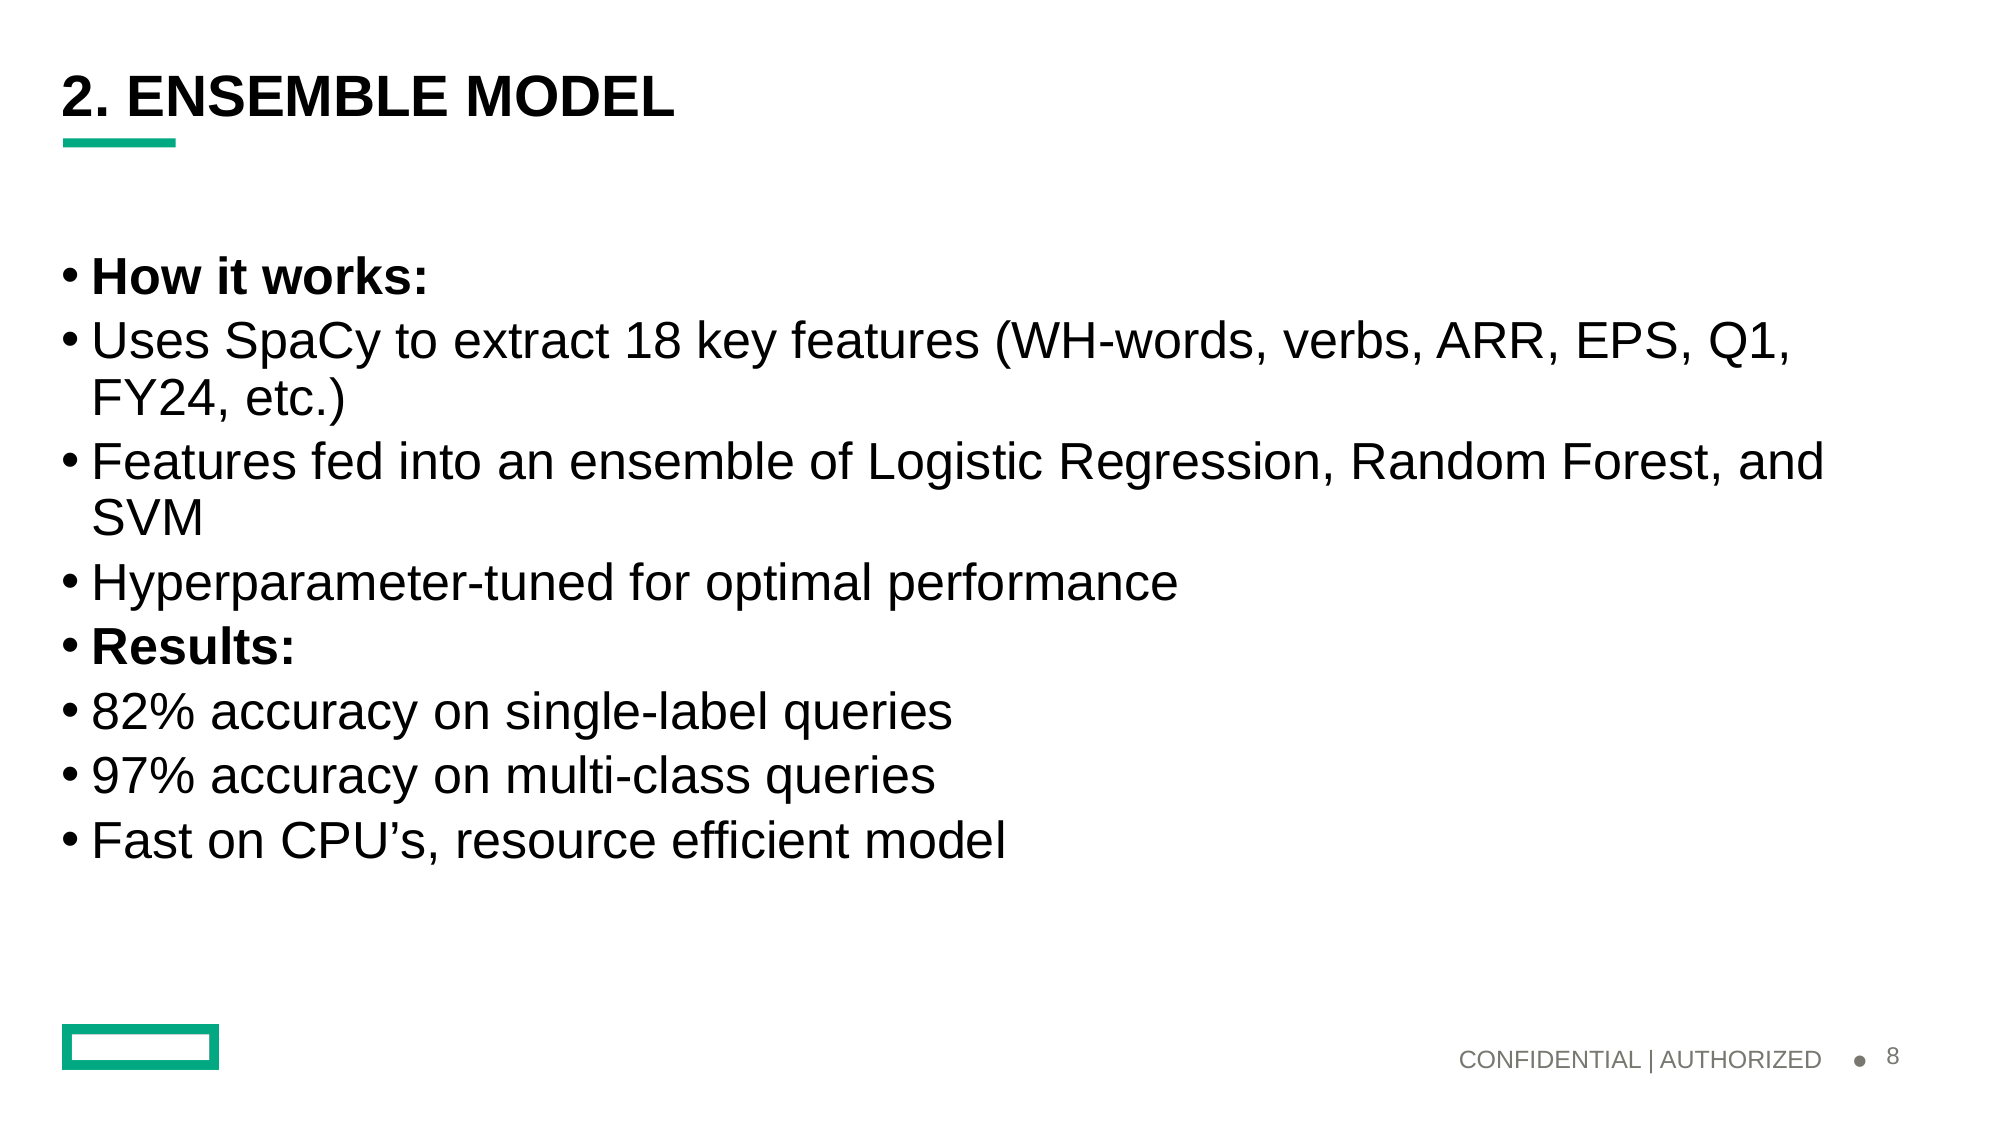

# 2. ENSEMBLE MODEL

How it works:
Uses SpaCy to extract 18 key features (WH-words, verbs, ARR, EPS, Q1, FY24, etc.)
Features fed into an ensemble of Logistic Regression, Random Forest, and SVM
Hyperparameter-tuned for optimal performance
Results:
82% accuracy on single-label queries
97% accuracy on multi-class queries
Fast on CPU’s, resource efficient model

8
CONFIDENTIAL | AUTHORIZED